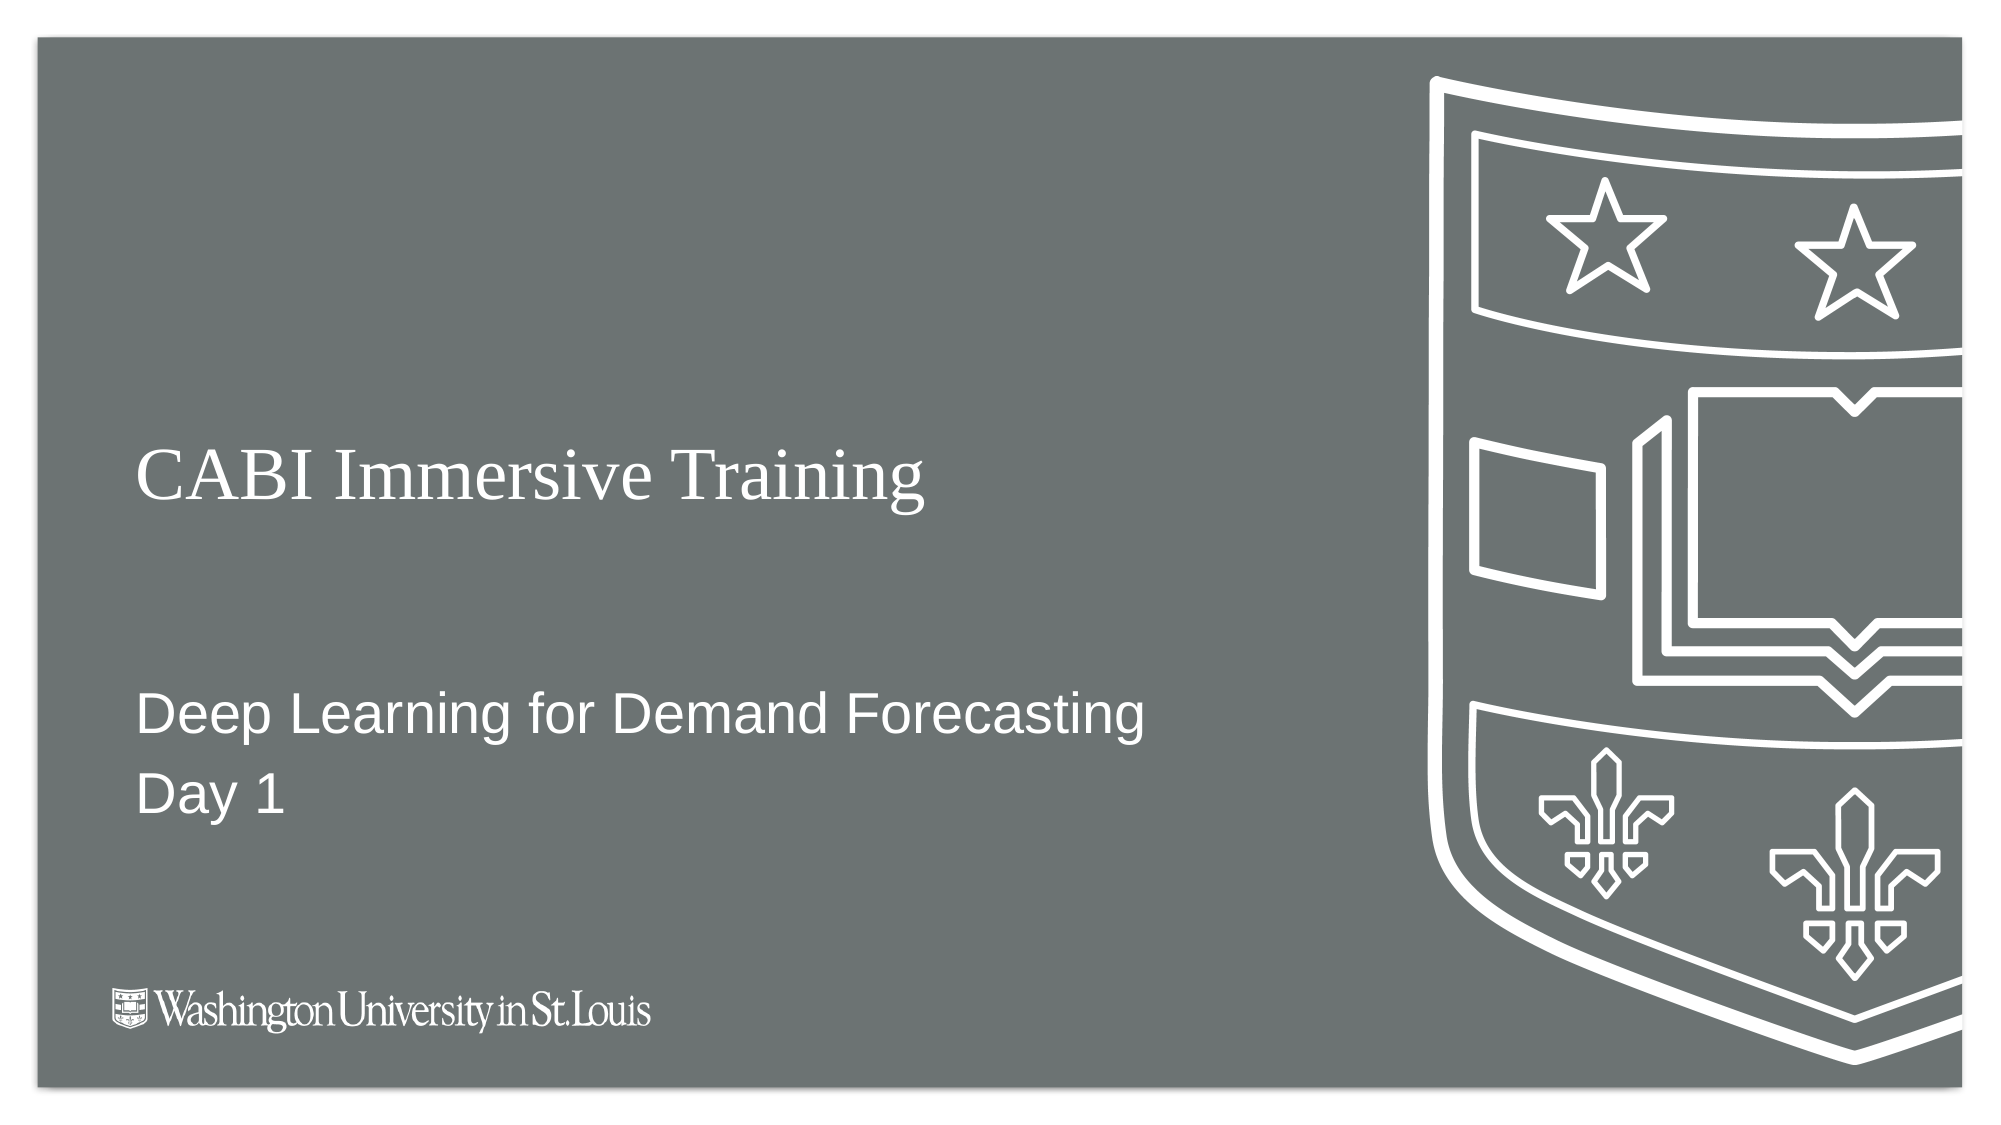

# CABI Immersive Training
Deep Learning for Demand Forecasting
Day 1